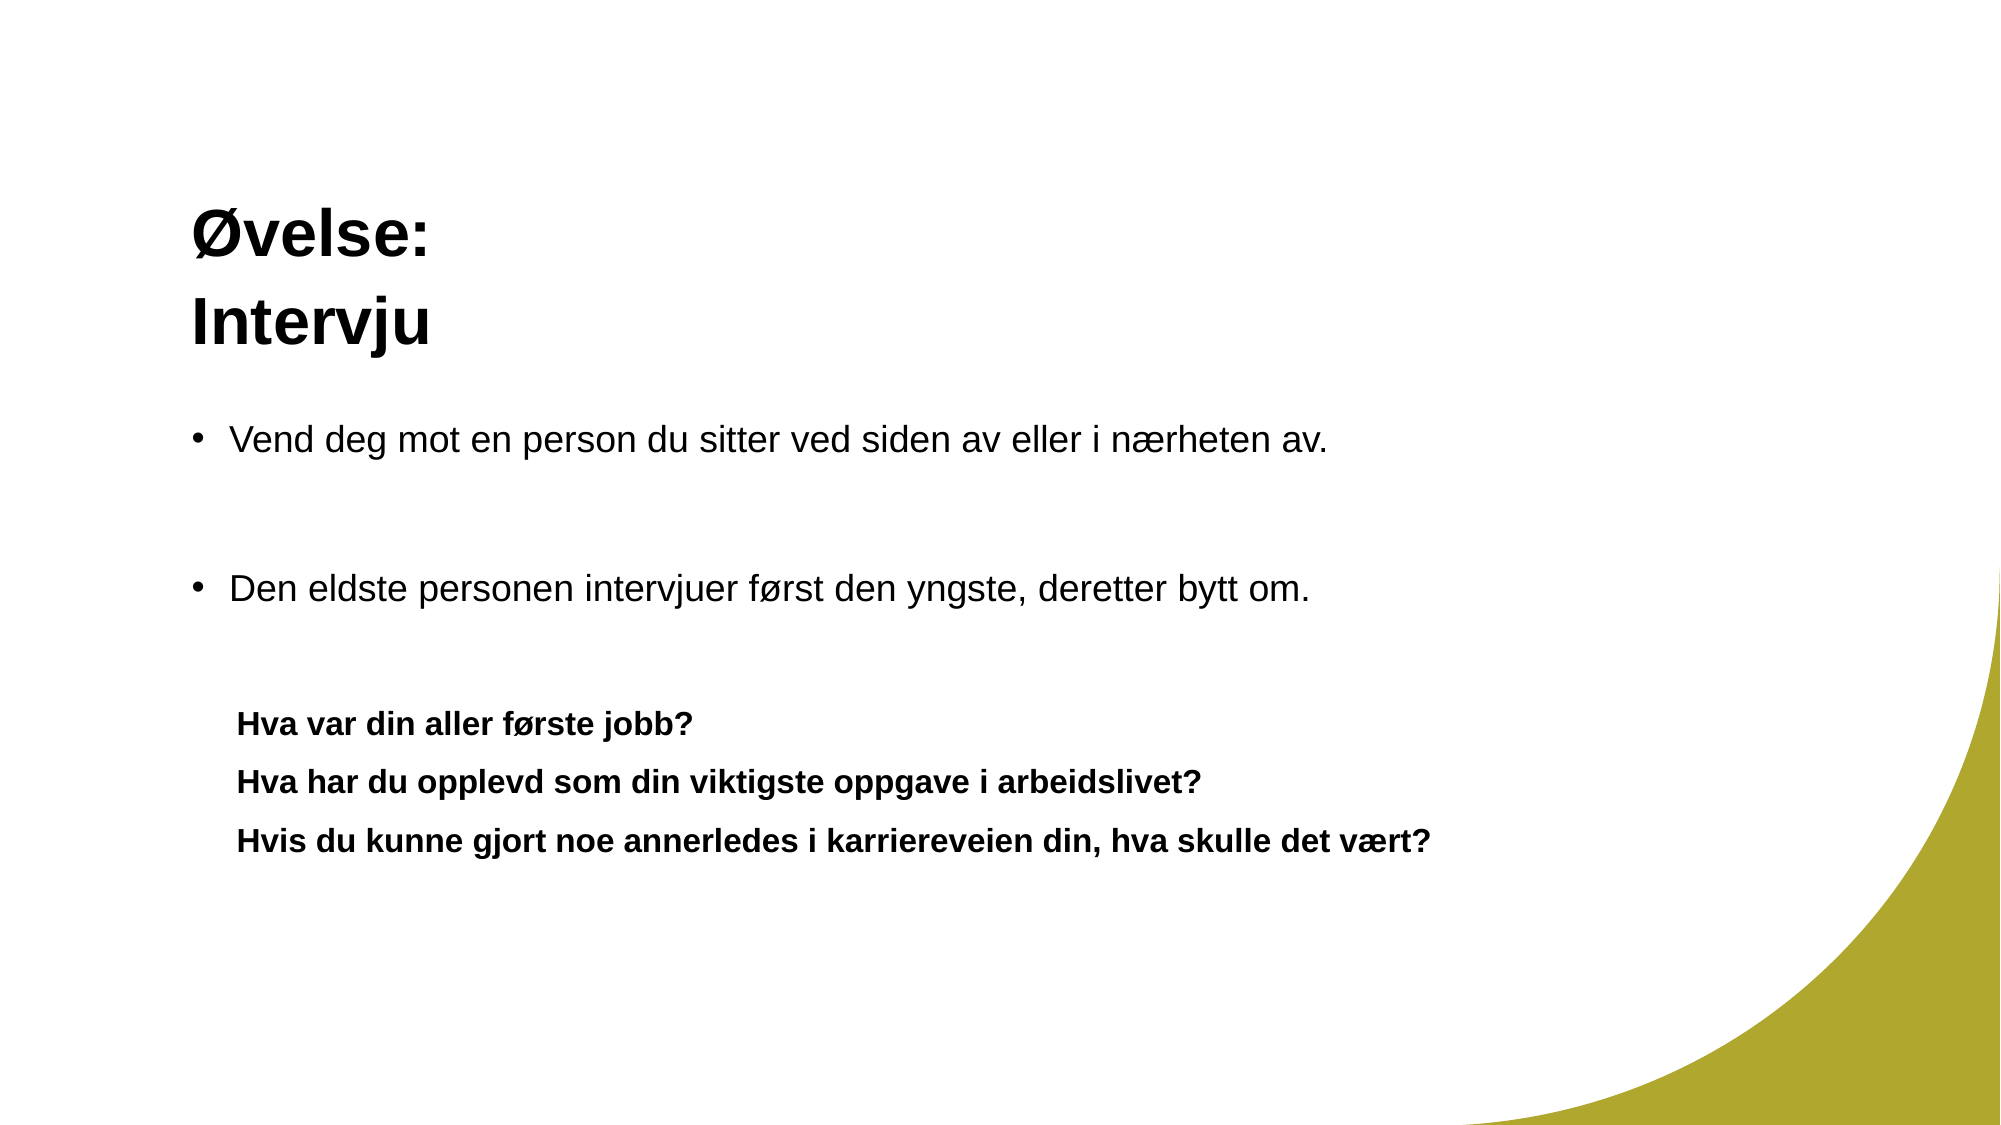

# Øvelse: Intervju
Vend deg mot en person du sitter ved siden av eller i nærheten av.

Den eldste personen intervjuer først den yngste, deretter bytt om.

Hva var din aller første jobb?
Hva har du opplevd som din viktigste oppgave i arbeidslivet?
Hvis du kunne gjort noe annerledes i karriereveien din, hva skulle det vært?